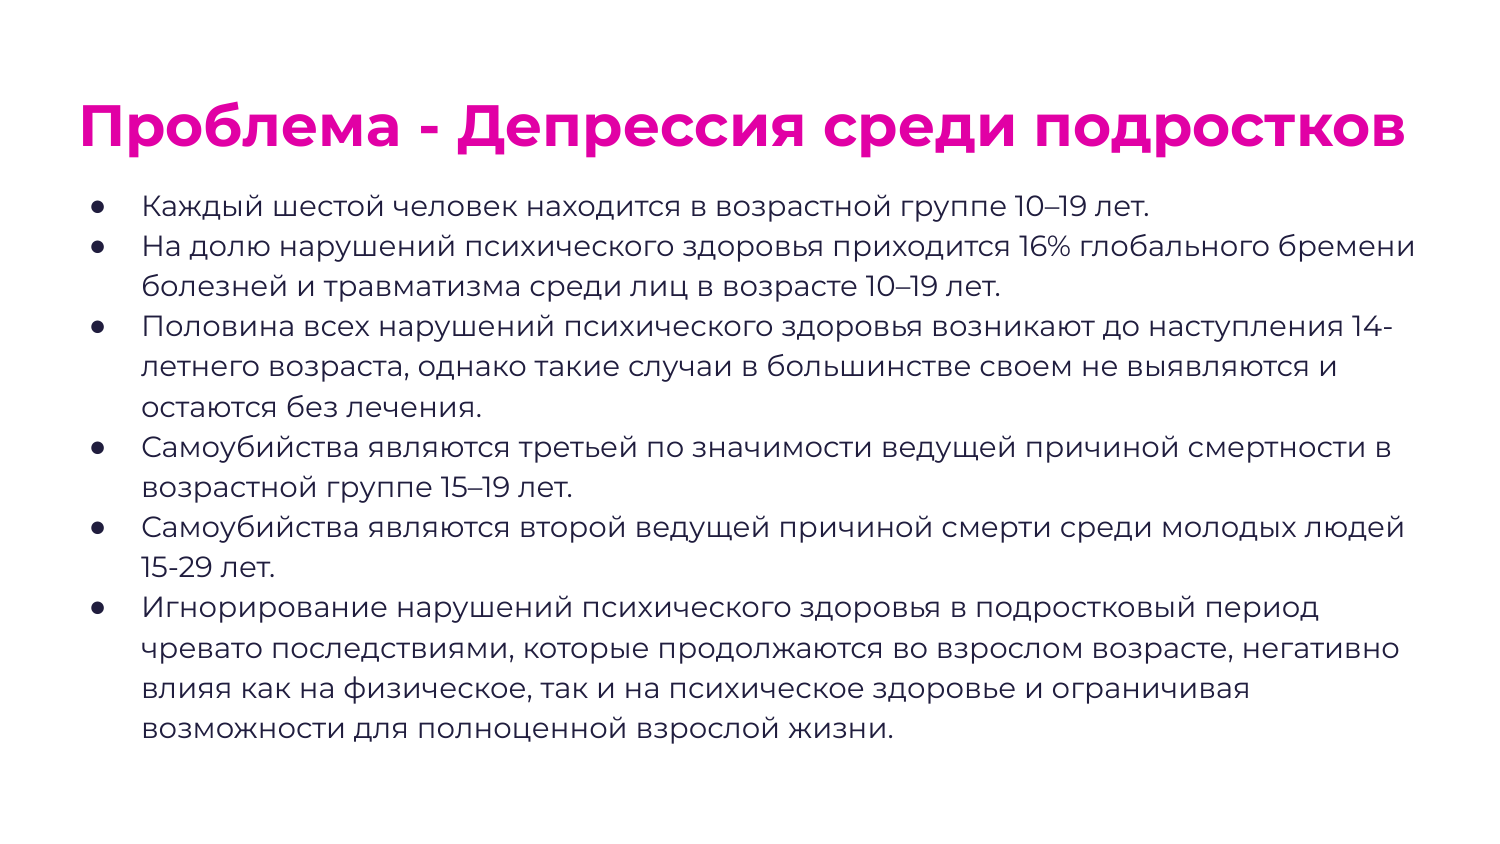

# Проблема - Депрессия среди подростков
Каждый шестой человек находится в возрастной группе 10–19 лет.
На долю нарушений психического здоровья приходится 16% глобального бремени болезней и травматизма среди лиц в возрасте 10–19 лет.
Половина всех нарушений психического здоровья возникают до наступления 14-летнего возраста, однако такие случаи в большинстве своем не выявляются и остаются без лечения.
Самоубийства являются третьей по значимости ведущей причиной смертности в возрастной группе 15–19 лет.
Самоубийства являются второй ведущей причиной смерти среди молодых людей 15-29 лет.
Игнорирование нарушений психического здоровья в подростковый период чревато последствиями, которые продолжаются во взрослом возрасте, негативно влияя как на физическое, так и на психическое здоровье и ограничивая возможности для полноценной взрослой жизни.